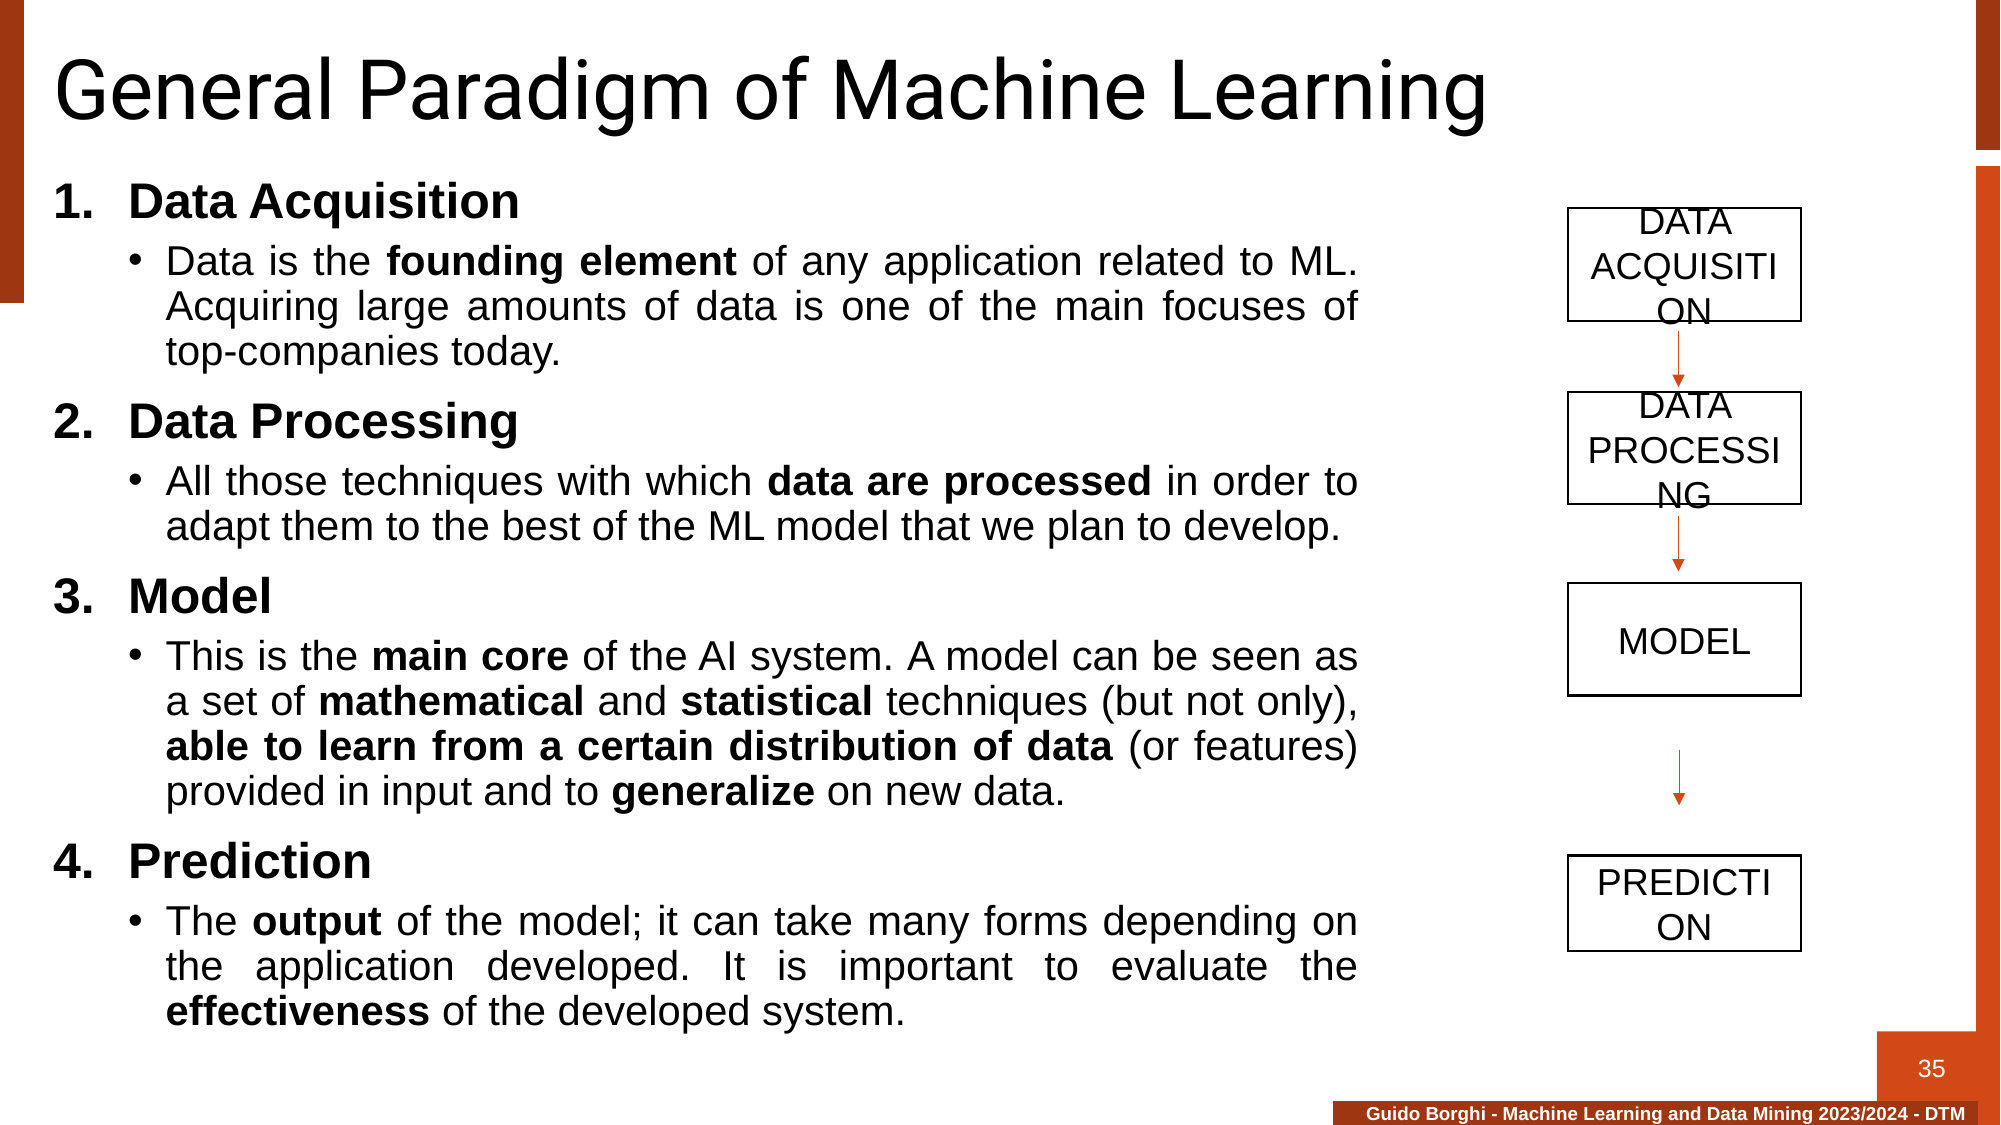

# General Paradigm of Machine Learning
Data Acquisition
Data is the founding element of any application related to ML. Acquiring large amounts of data is one of the main focuses of top-companies today.
Data Processing
All those techniques with which data are processed in order to adapt them to the best of the ML model that we plan to develop.
Model
This is the main core of the AI system. A model can be seen as a set of mathematical and statistical techniques (but not only), able to learn from a certain distribution of data (or features) provided in input and to generalize on new data.
Prediction
The output of the model; it can take many forms depending on the application developed. It is important to evaluate the effectiveness of the developed system.
DATA ACQUISITION
DATA PROCESSING
MODEL
PREDICTION

35